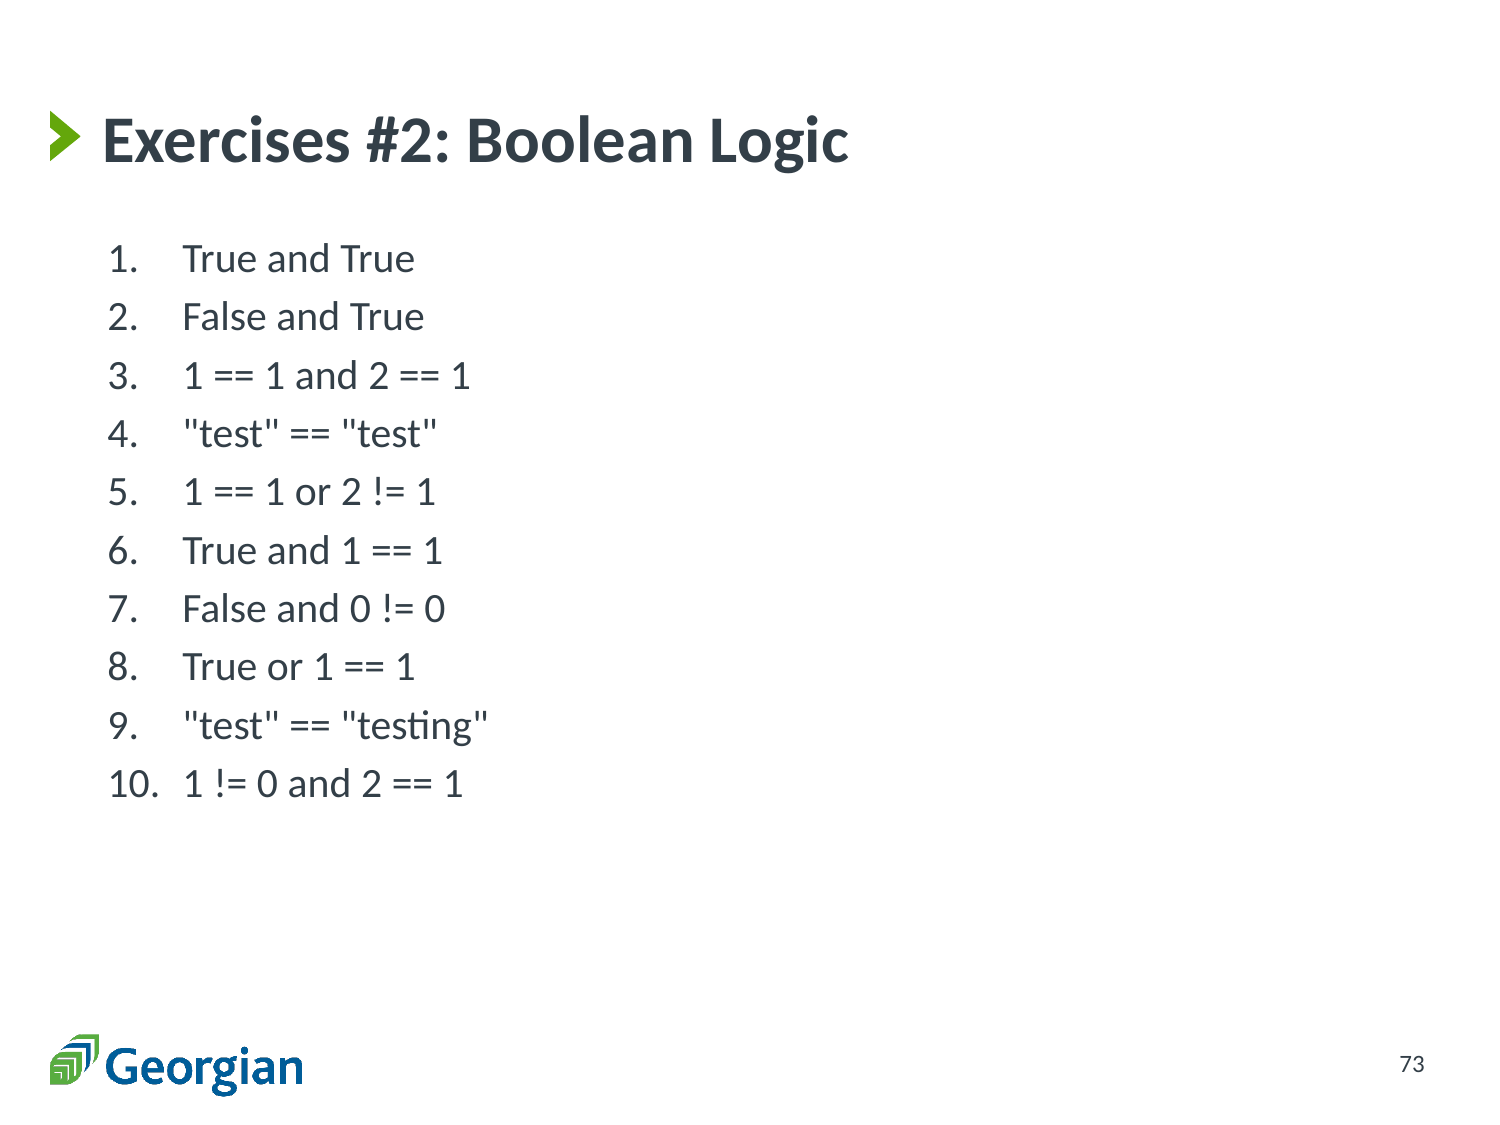

# Exercises #2: Boolean Logic
True and True
False and True
1 == 1 and 2 == 1
"test" == "test"
1 == 1 or 2 != 1
True and 1 == 1
False and 0 != 0
True or 1 == 1
"test" == "testing"
1 != 0 and 2 == 1